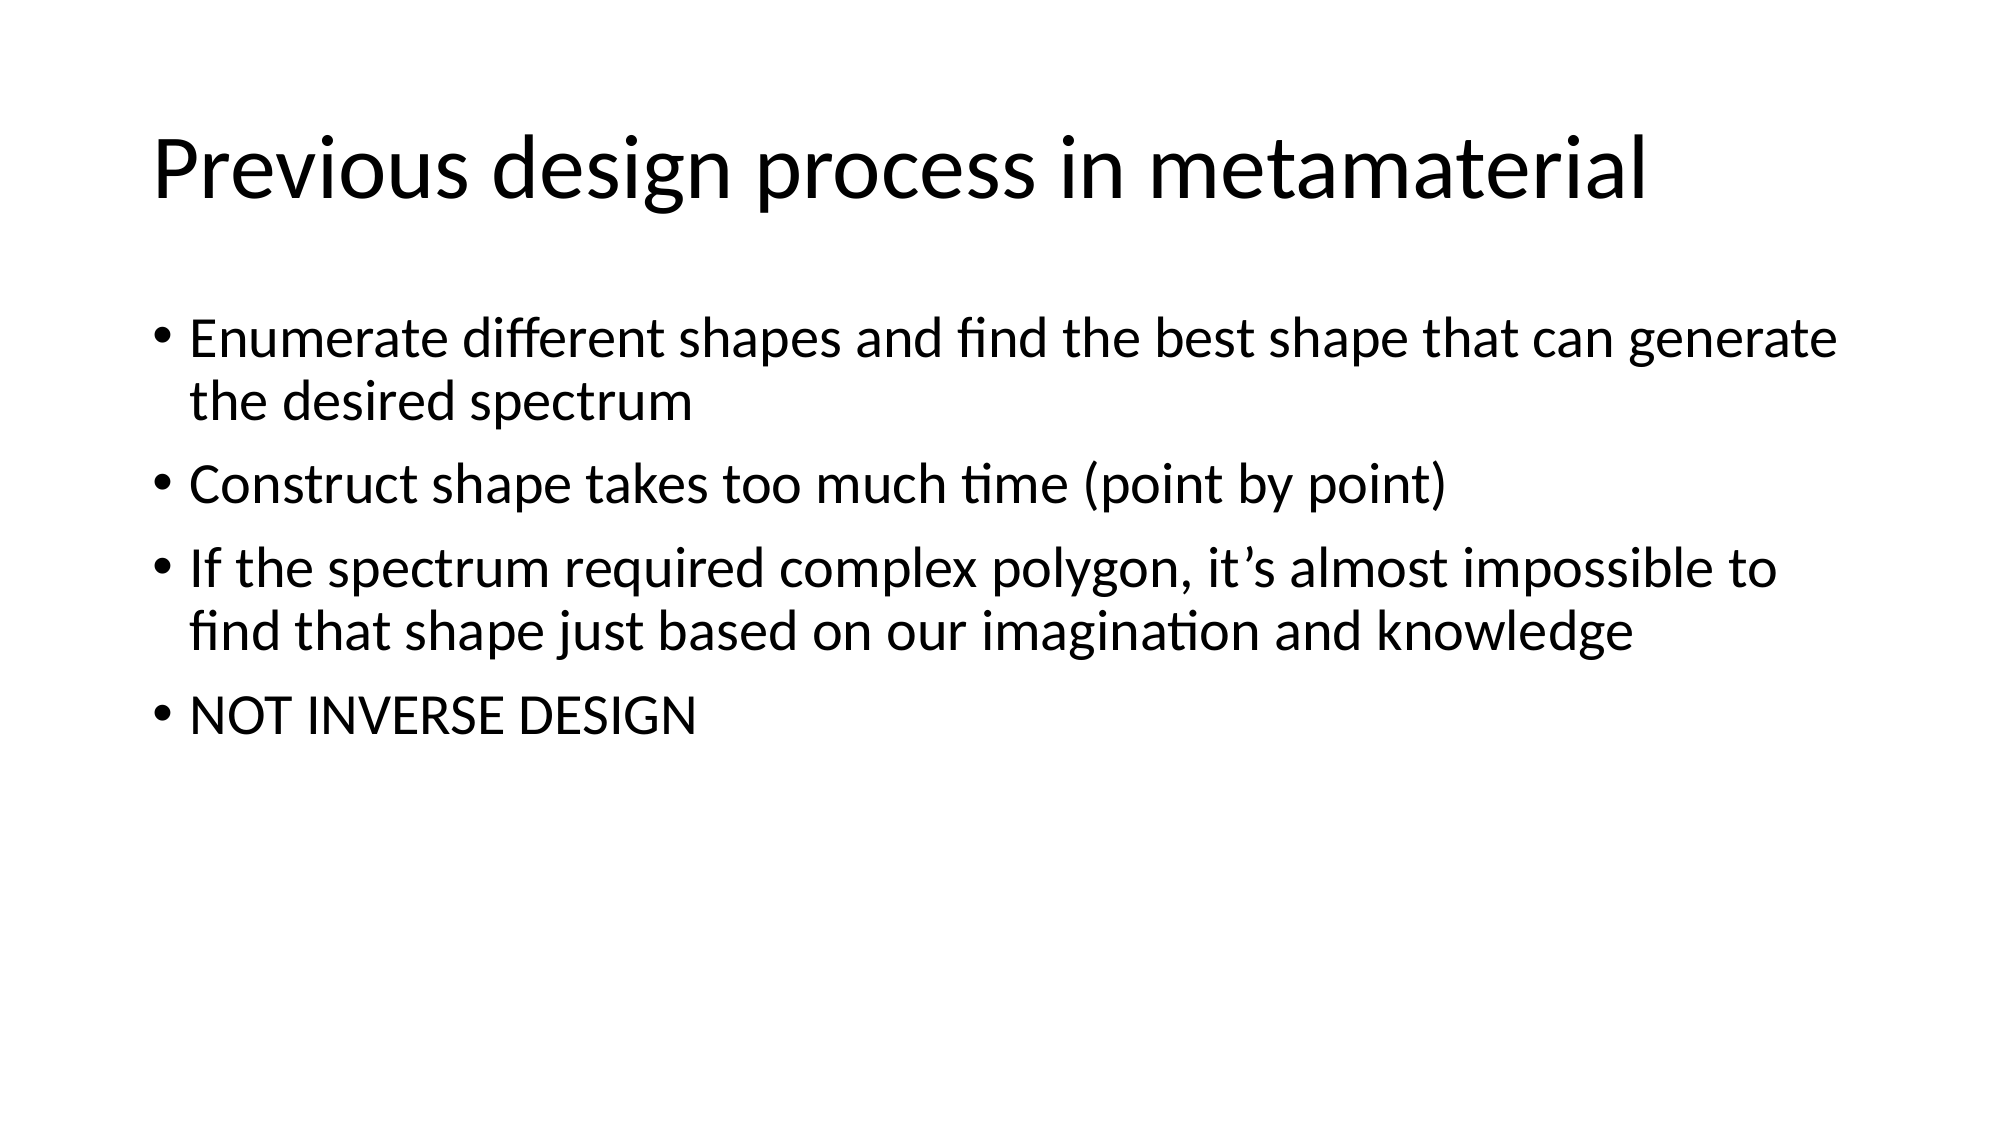

# Previous design process in metamaterial
Enumerate different shapes and find the best shape that can generate the desired spectrum
Construct shape takes too much time (point by point)
If the spectrum required complex polygon, it’s almost impossible to find that shape just based on our imagination and knowledge
NOT INVERSE DESIGN